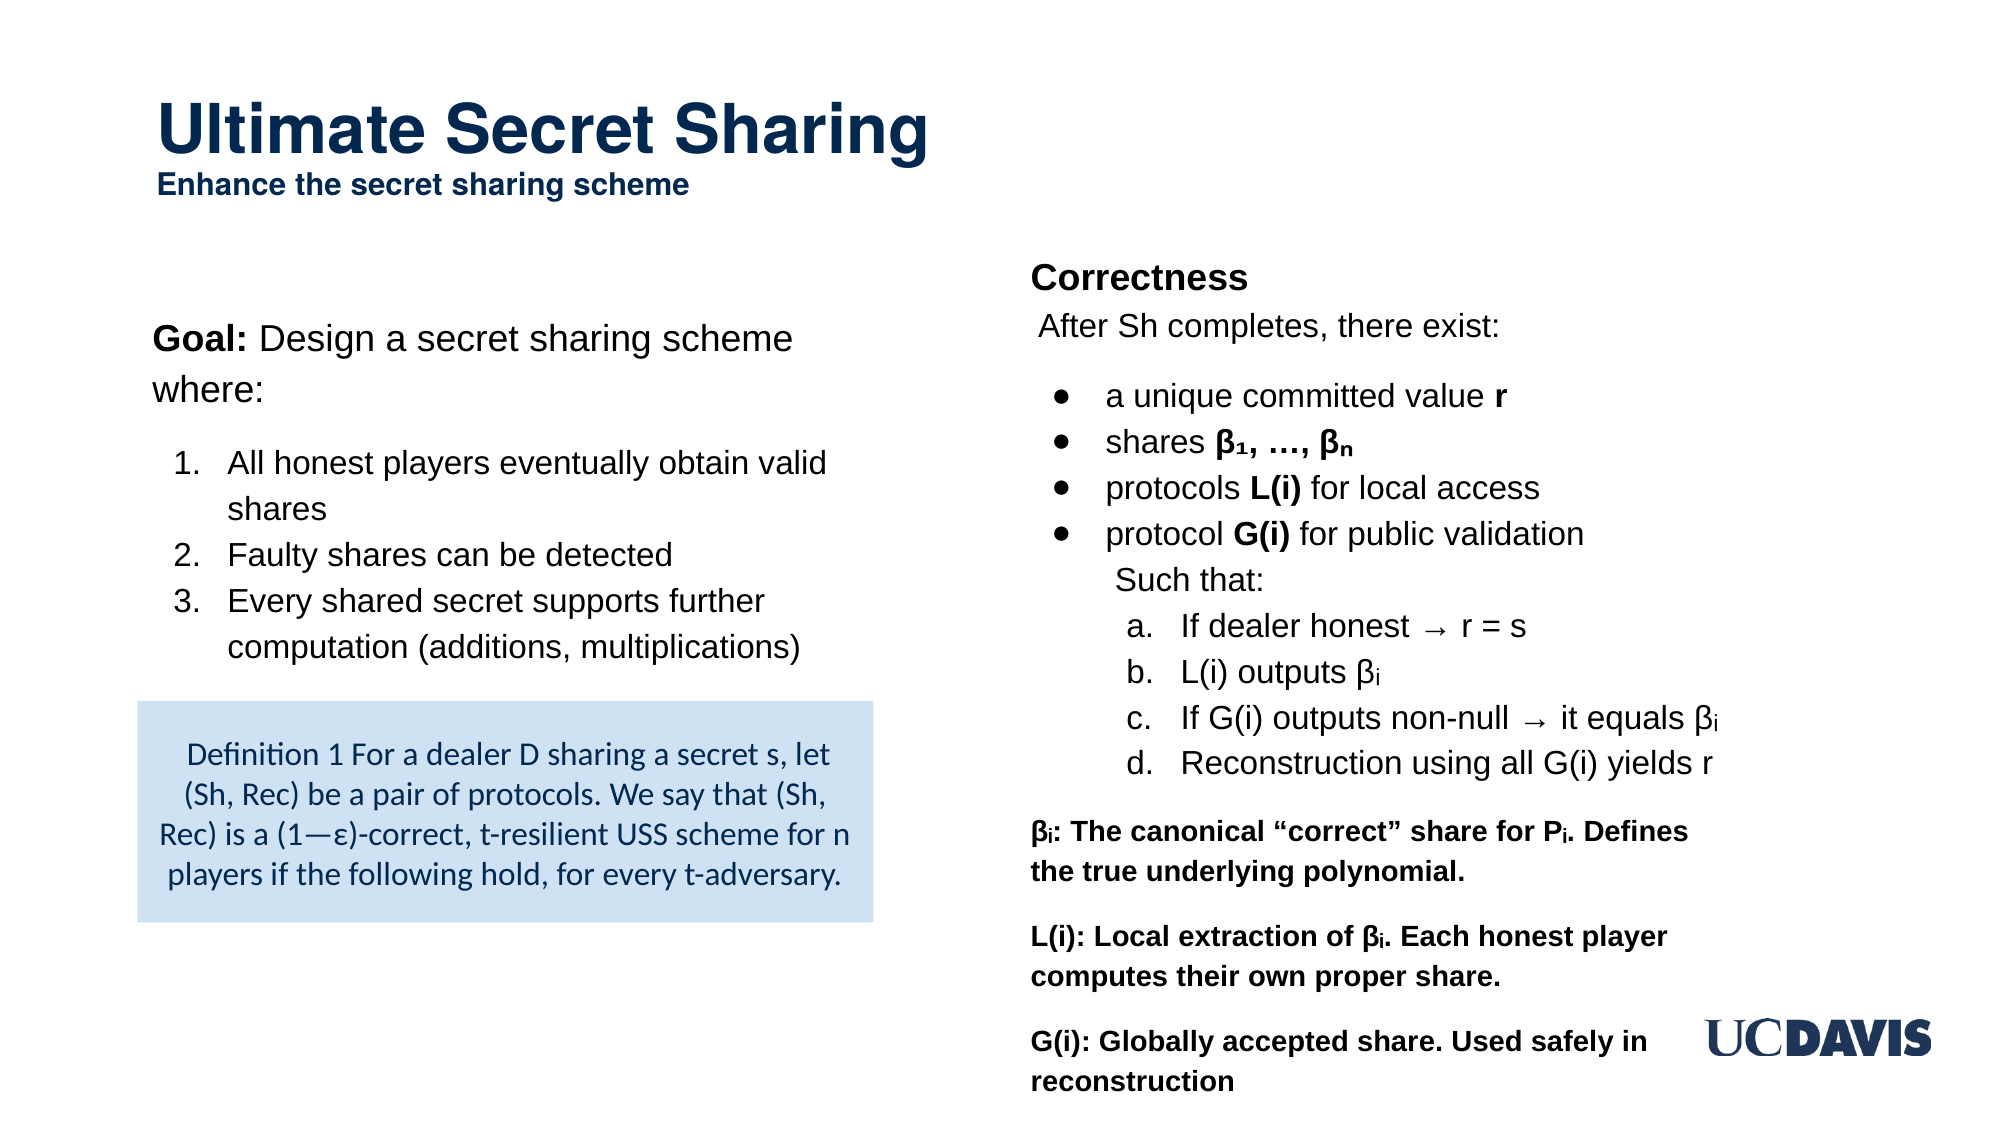

# Ultimate Secret Sharing
Enhance the secret sharing scheme
Correctness
 After Sh completes, there exist:
a unique committed value r
shares β₁, …, βₙ
protocols L(i) for local access
protocol G(i) for public validation
 Such that:
If dealer honest → r = s
L(i) outputs βᵢ
If G(i) outputs non-null → it equals βᵢ
Reconstruction using all G(i) yields r
βᵢ: The canonical “correct” share for Pᵢ. Defines the true underlying polynomial.
L(i): Local extraction of βᵢ. Each honest player computes their own proper share.
G(i): Globally accepted share. Used safely in reconstruction
Goal: Design a secret sharing scheme where:
All honest players eventually obtain valid shares
Faulty shares can be detected
Every shared secret supports further computation (additions, multiplications)
 Definition 1 For a dealer D sharing a secret s, let (Sh, Rec) be a pair of protocols. We say that (Sh, Rec) is a (1—ε)-correct, t-resilient USS scheme for n players if the following hold, for every t-adversary.